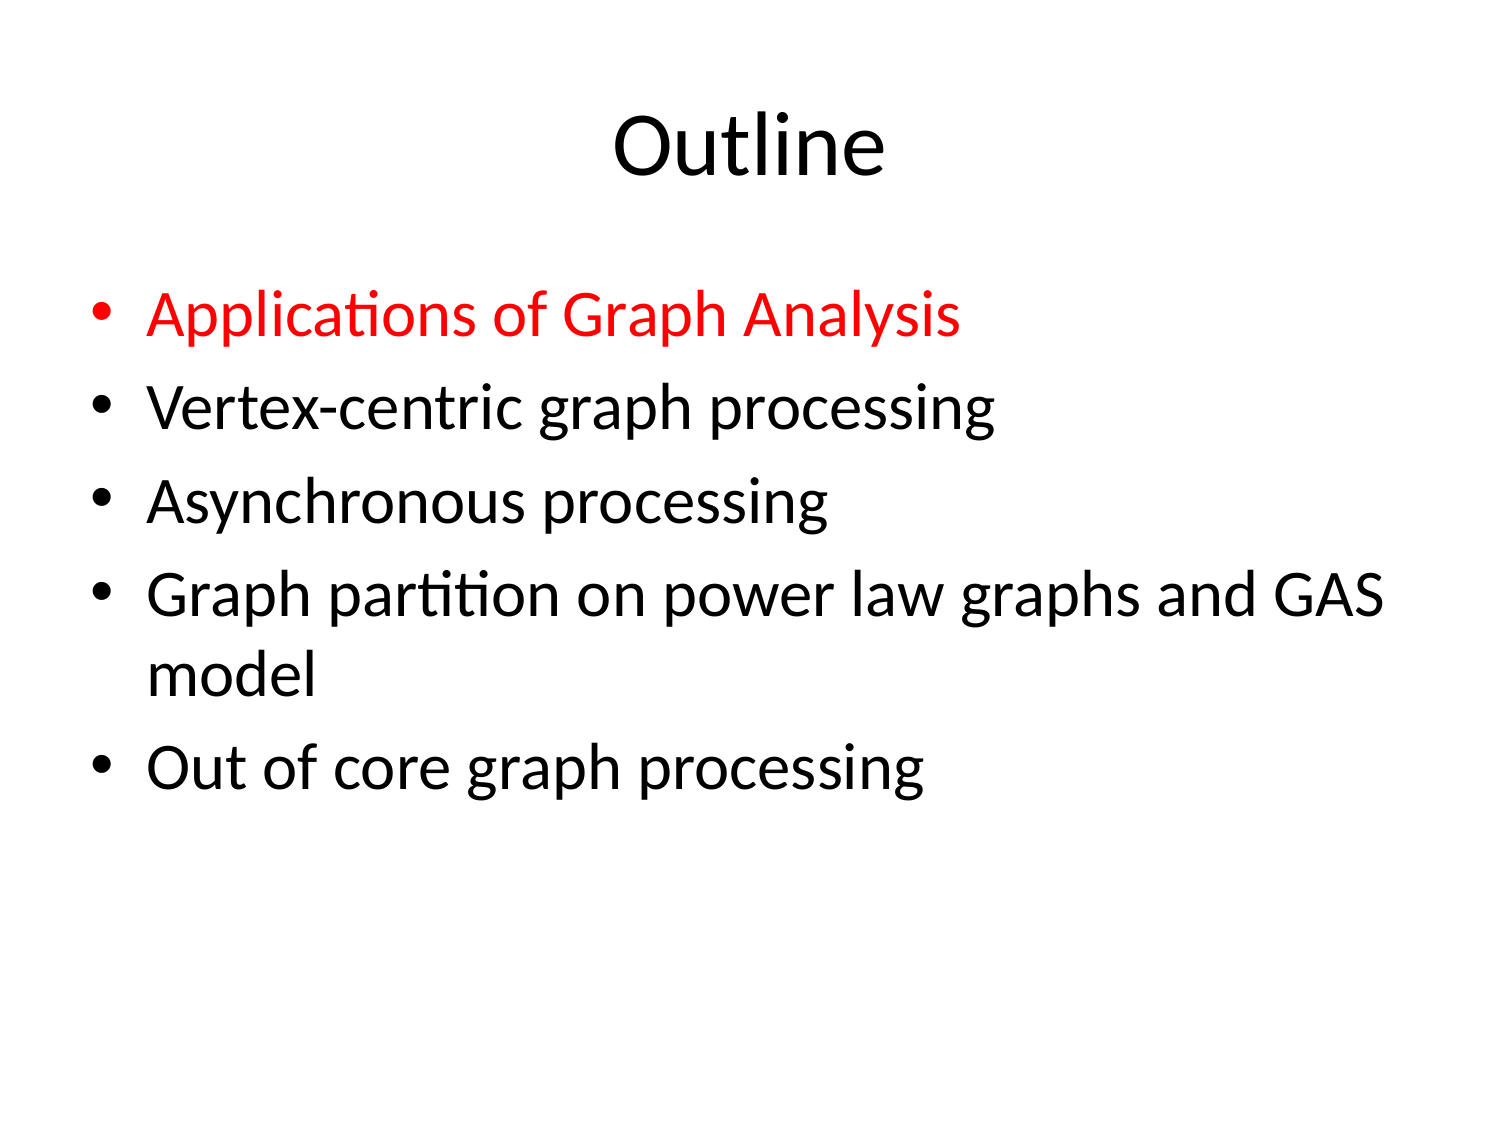

# Outline
Applications of Graph Analysis
Vertex-centric graph processing
Asynchronous processing
Graph partition on power law graphs and GAS model
Out of core graph processing